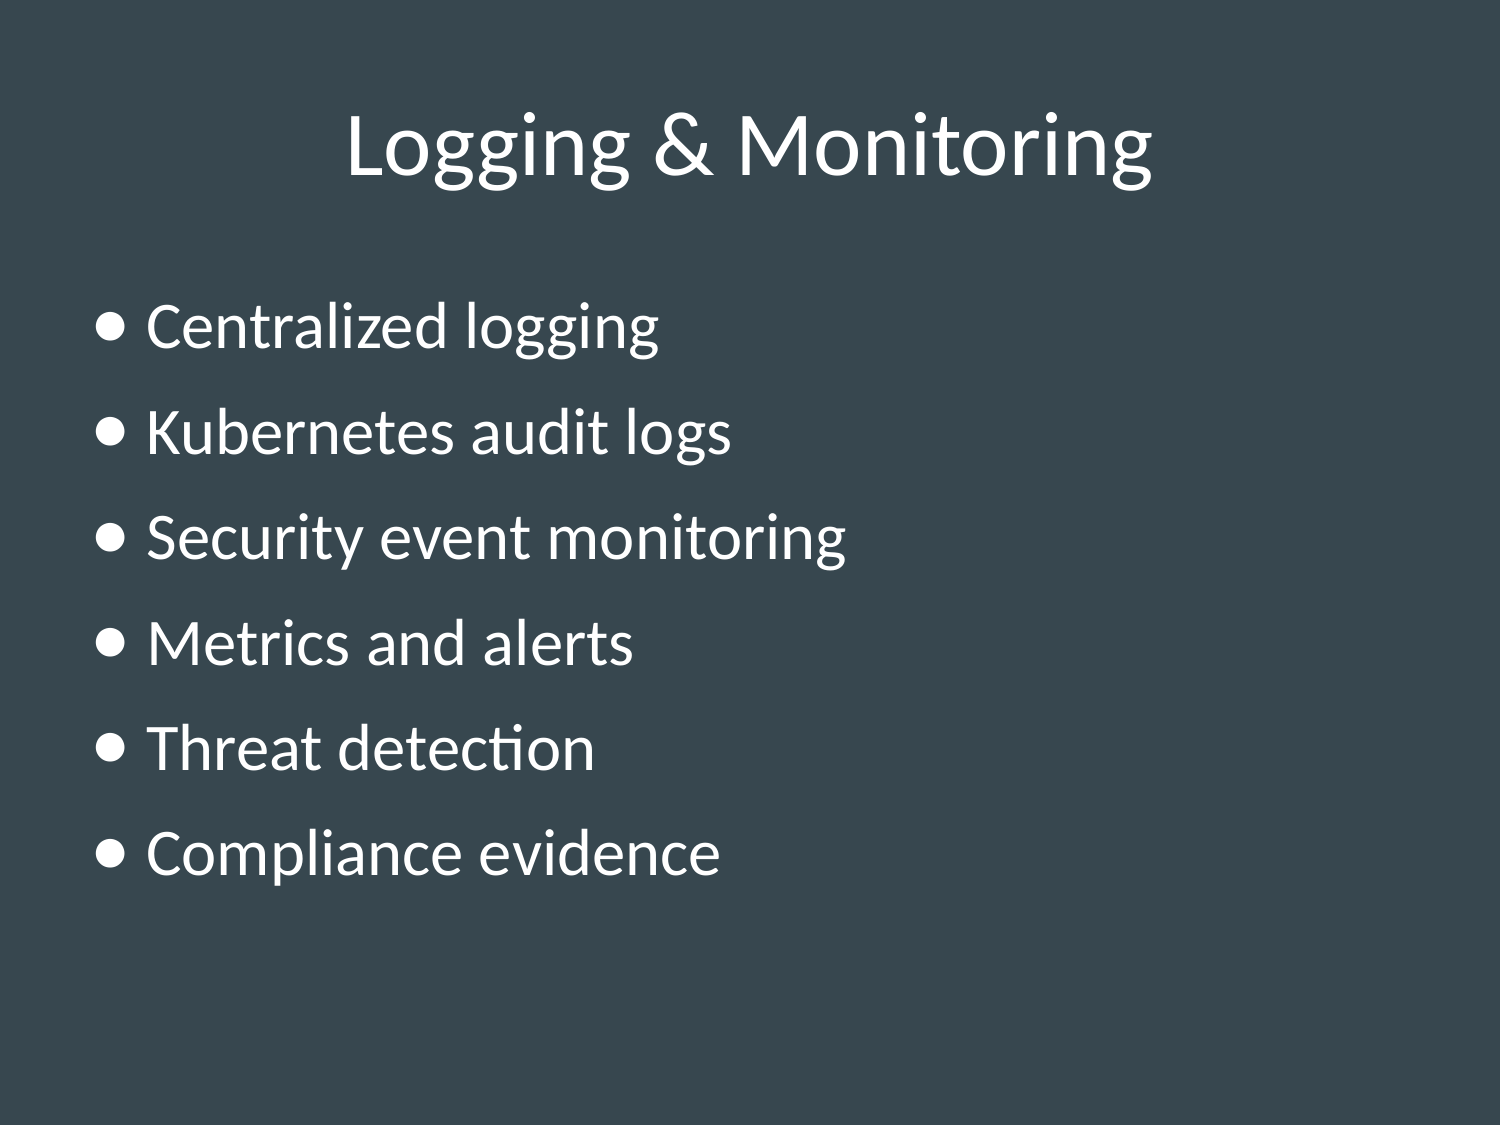

# Logging & Monitoring
Centralized logging
Kubernetes audit logs
Security event monitoring
Metrics and alerts
Threat detection
Compliance evidence